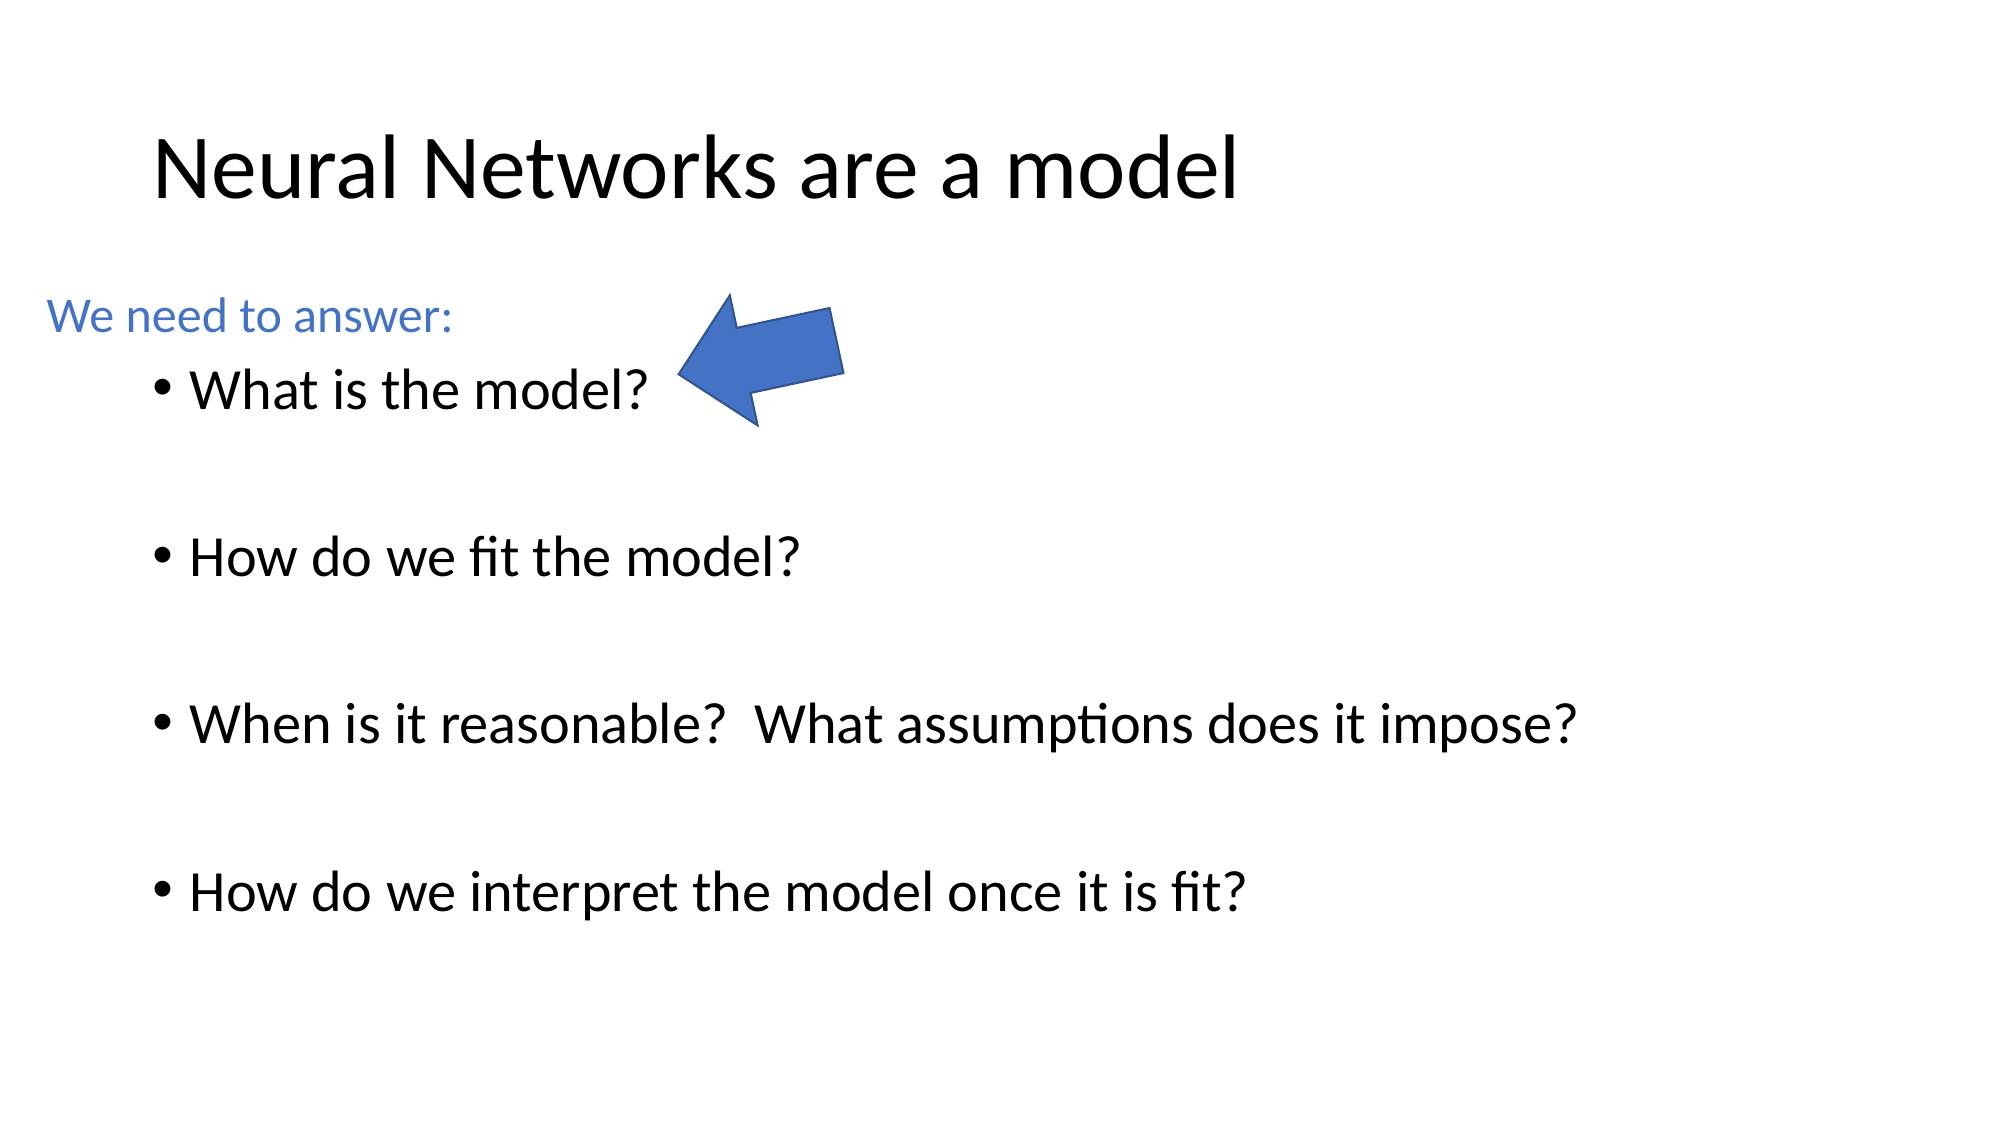

# Neural Networks are a model
We need to answer:

What is the model?

How do we fit the model?

When is it reasonable?  What assumptions does it impose?

How do we interpret the model once it is fit?